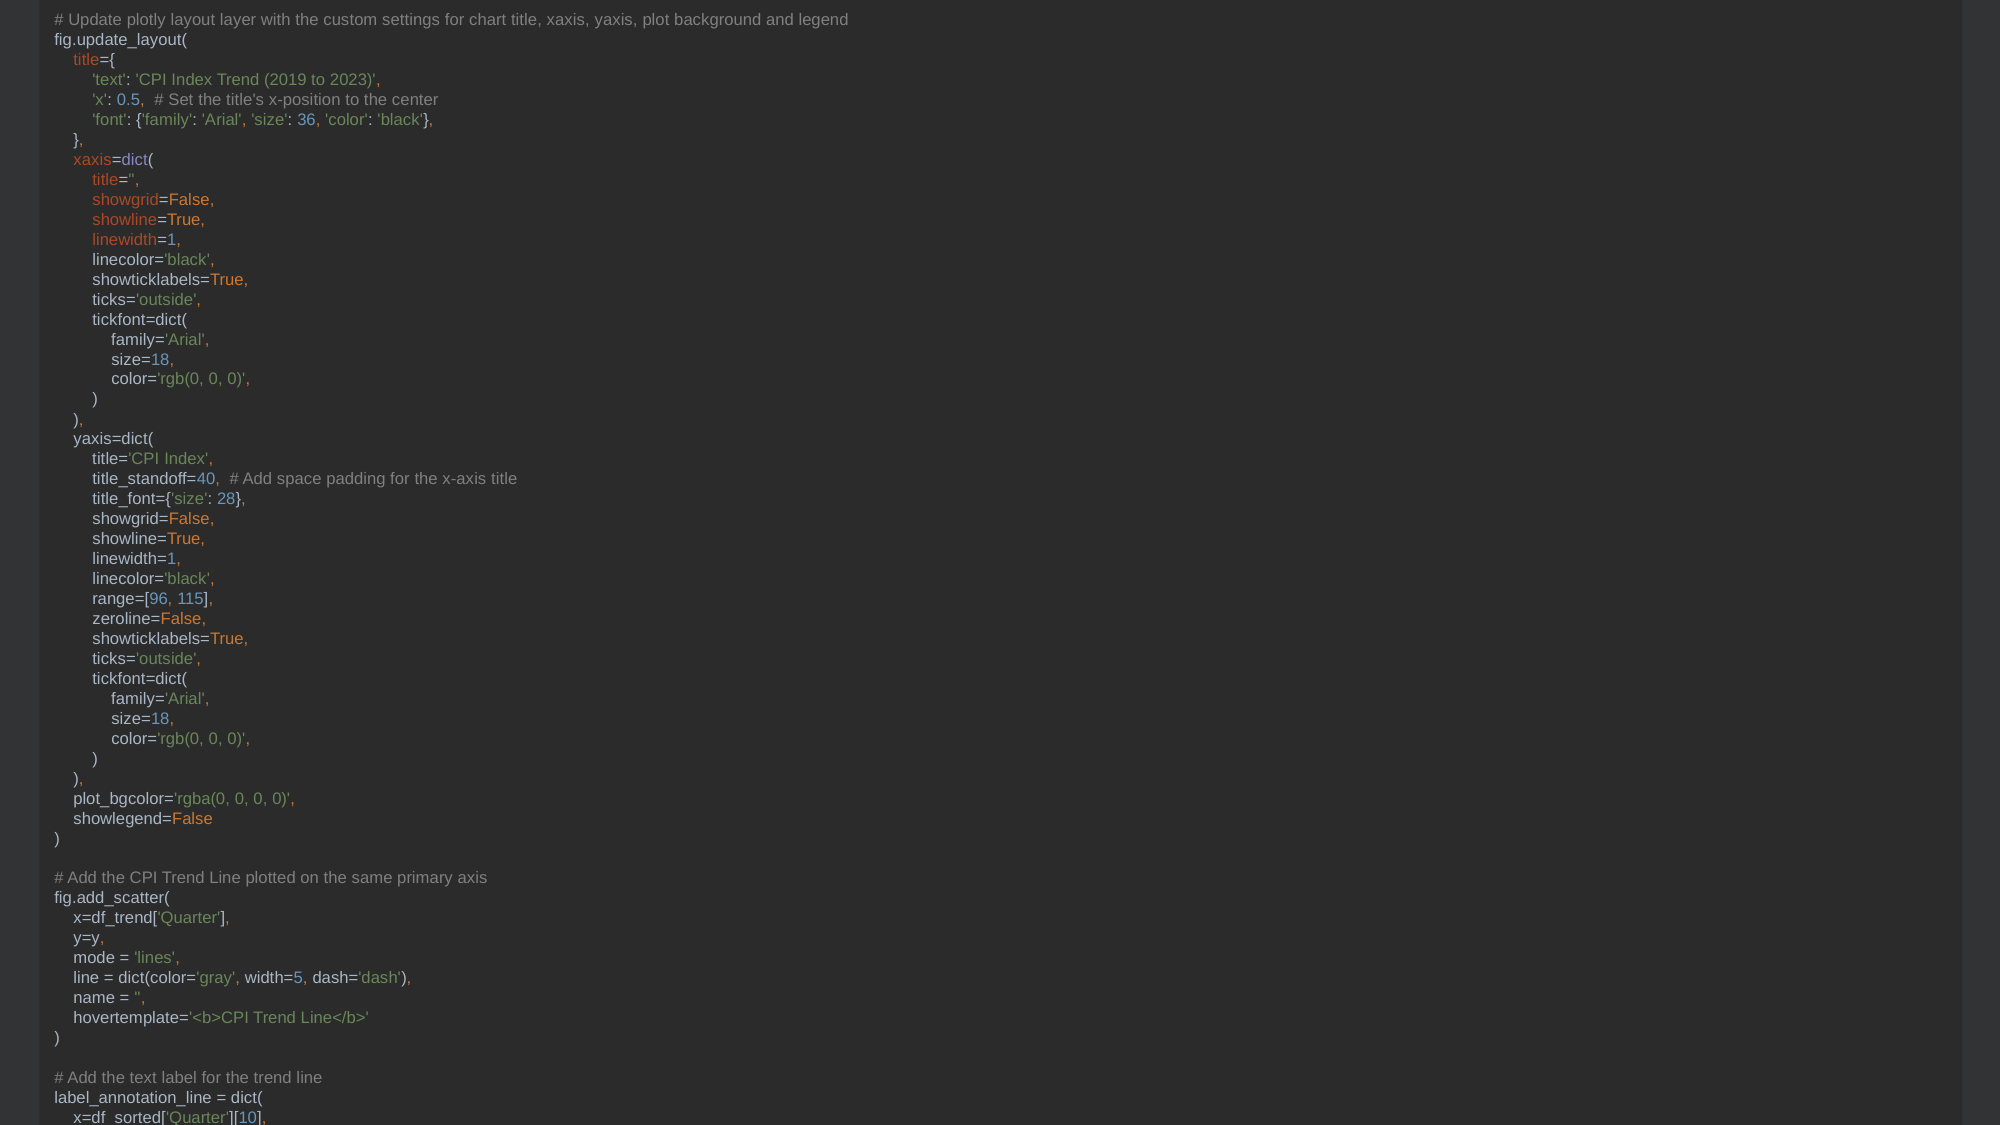

import pandas as pd
import numpy as np
import plotly.express as px
# Read the csv file into the pandas dataframe
path = 'assets/CPI_Quarterly.csv'
df = pd.read_csv(path, sep=',', skiprows=10, nrows=1)
# Take the data range from 2019 1Q to 2023 2Q
df_filtered = df.loc[:,'2023 2Q ':'2019 1Q']
# Use the melt() function to convert the filtered DataFrame
df_melted = df_filtered.melt(var_name='Quarter', value_name='CPI Index')
# Modify the 'Quarter' column to the format YYYY-QQ
df_melted['Quarter'] = df_melted['Quarter'].apply(lambda x: x[:4] + '-Q' + x[5])
# Sort the 'Quarter' column in ascending order
df_sorted = df_melted.sort_index(ascending=False)
df_trend = df_sorted[(df_sorted['Quarter'] >= '2020-Q2')]
CPI = df_sorted['CPI Index']
# Calculate the equation for the trend line
coefficients = np.polyfit(np.arange(0,len(df_trend)), df_trend['CPI Index'], 1)
slope = coefficients[0]
intercept = coefficients[1]
def linear_equation(x):
    return slope * x + intercept
# Define the values for the Trend Line for use with Plotly
x = np.arange(0,len(df_trend))
y = linear_equation(x)
# Create the line chart using Plotly Express
fig = px.line(df_sorted, x='Quarter', y='CPI Index', markers=True)
# Customise the color and size of the line and markers
fig.update_traces(
    marker=dict(size=15),
    line=dict(width=6, color='#4C78A8')
)
# Update plotly layout layer with the custom settings for chart title, xaxis, yaxis, plot background and legend
fig.update_layout(
    title={
        'text': 'CPI Index Trend (2019 to 2023)',
        'x': 0.5,  # Set the title's x-position to the center
        'font': {'family': 'Arial', 'size': 36, 'color': 'black'},
    },
    xaxis=dict(
        title='',
        showgrid=False,
        showline=True,
        linewidth=1,
        linecolor='black',
        showticklabels=True,
        ticks='outside',
        tickfont=dict(
            family='Arial',
            size=18,
            color='rgb(0, 0, 0)',
        )
    ),
    yaxis=dict(
        title='CPI Index',
        title_standoff=40,  # Add space padding for the x-axis title
        title_font={'size': 28},
        showgrid=False,
        showline=True,
        linewidth=1,
        linecolor='black',
        range=[96, 115],
        zeroline=False,
        showticklabels=True,
        ticks='outside',
        tickfont=dict(
            family='Arial',
            size=18,
            color='rgb(0, 0, 0)',
        )
    ),
    plot_bgcolor='rgba(0, 0, 0, 0)',
    showlegend=False
)
# Add the CPI Trend Line plotted on the same primary axis
fig.add_scatter(
    x=df_trend['Quarter'],
    y=y,
    mode = 'lines',
    line = dict(color='gray', width=5, dash='dash'),
    name = '',
    hovertemplate='<b>CPI Trend Line</b>'
)
# Add the text label for the trend line
label_annotation_line = dict(
    x=df_sorted['Quarter'][10],
    y=102,  # Adjust the y-coordinate of the label
    text='CPI Trend Line',  # Label text
    showarrow=False,
    xanchor='left',
    yanchor='bottom',
    font=dict(color='gray', size=28)  # Label text color
)
fig.add_annotation(label_annotation_line)
# Update hover tooltip display using update_traces
fig.update_traces(
    hovertemplate='<b>Period:</b> %{x}<br>'
                  '<b>CPI Index:</b> %{y}<br>',
    hoverlabel = dict(font_size = 16, font_family = 'Arial')
)
# Show the charts
fig.show()